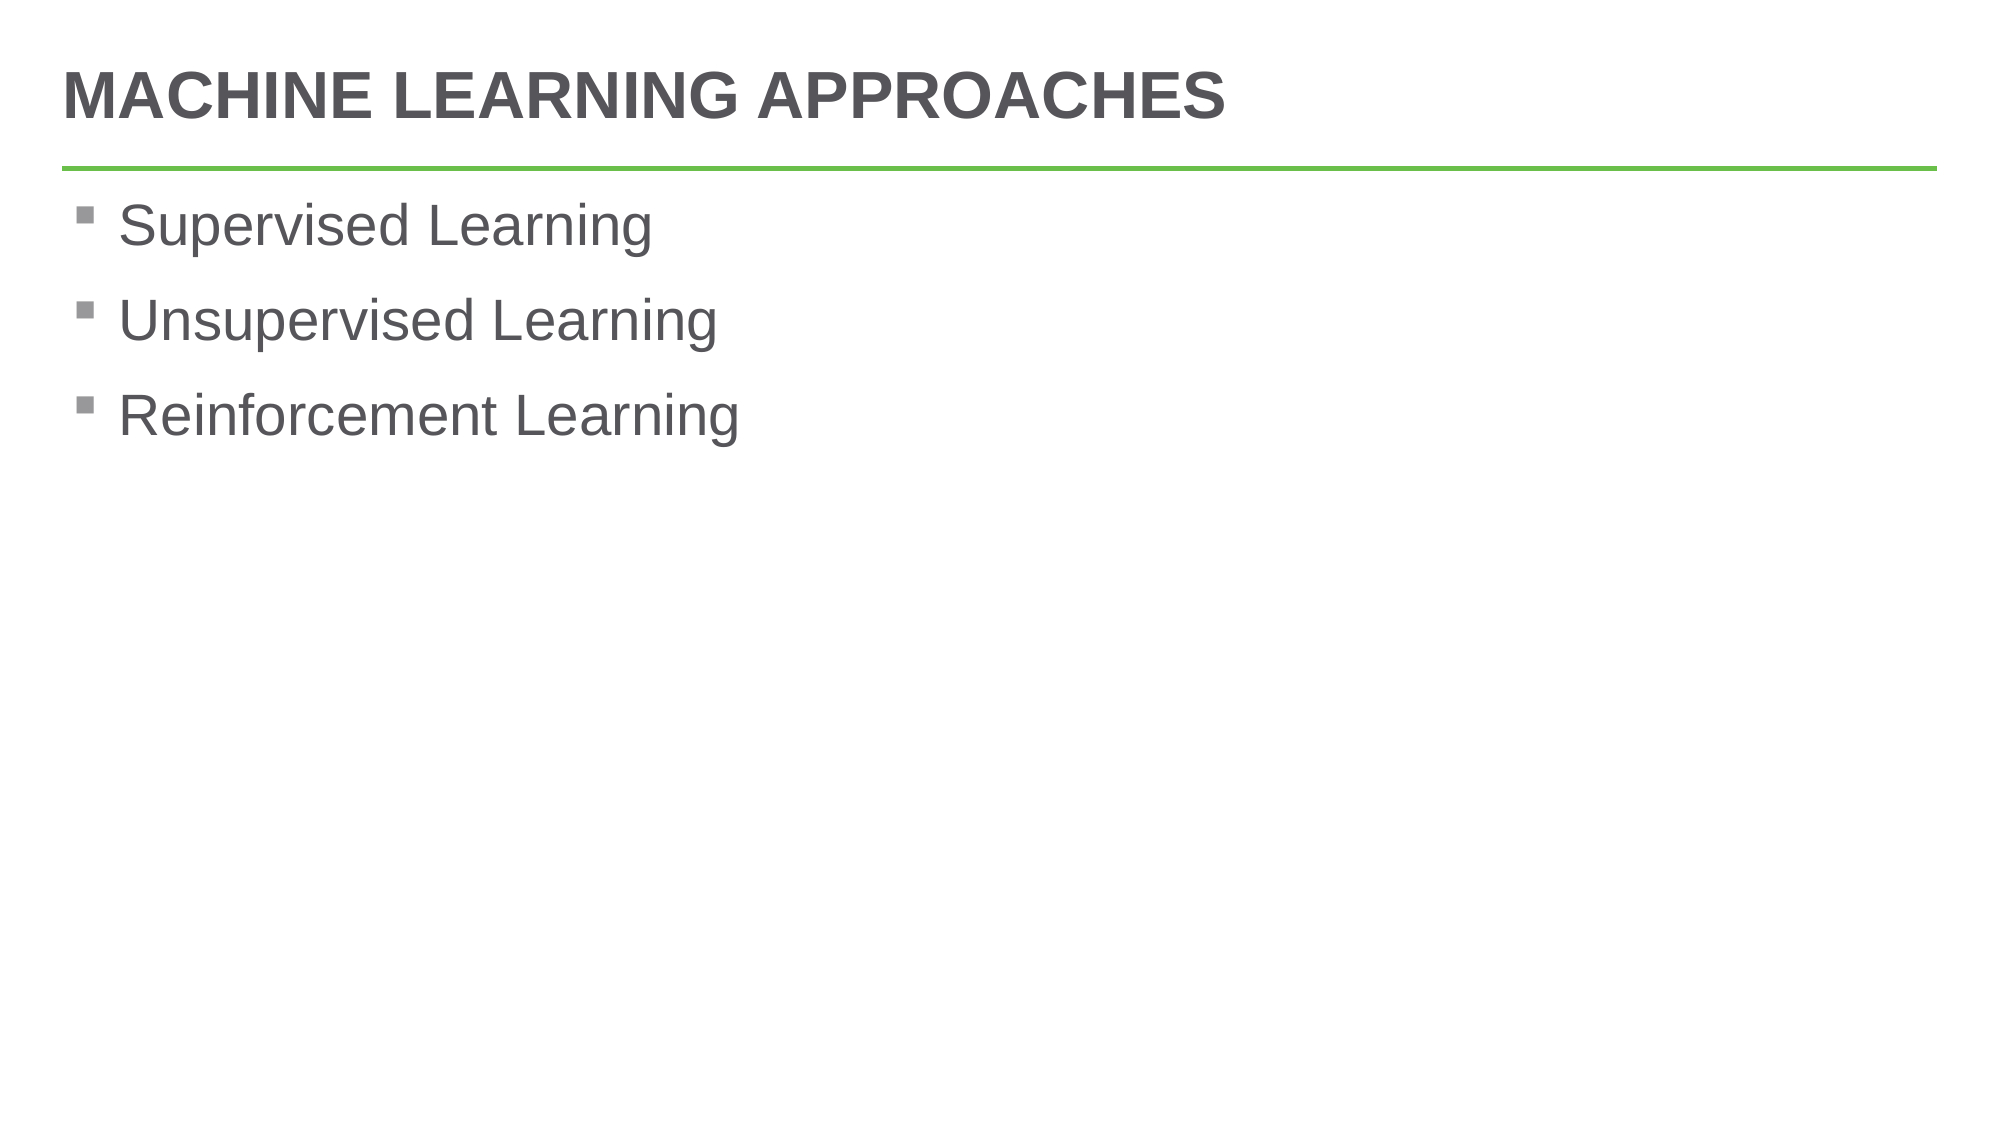

# Machine Learning Approaches
Supervised Learning
Unsupervised Learning
Reinforcement Learning